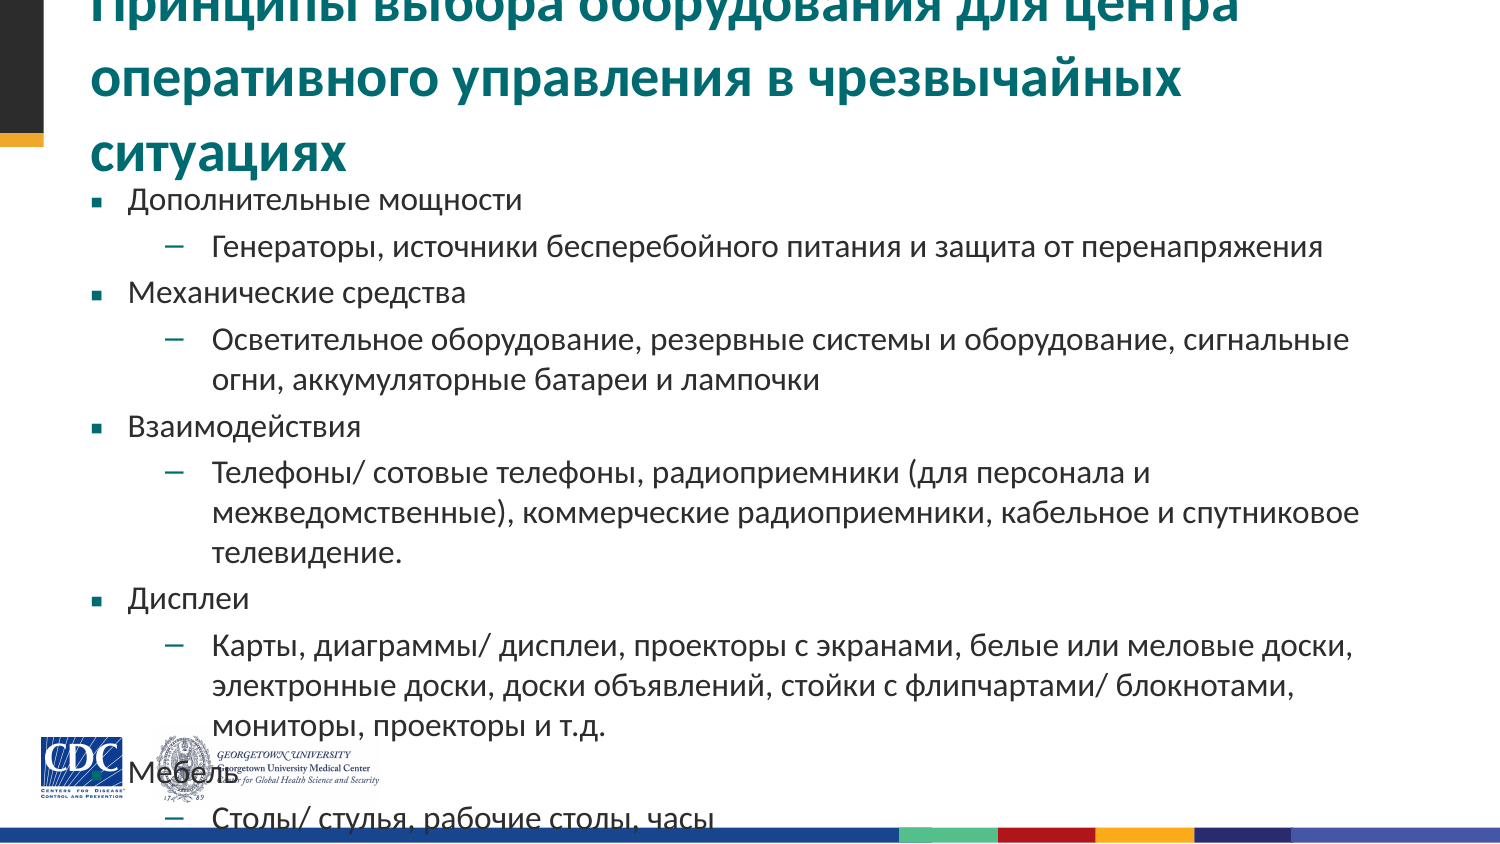

# Принципы выбора оборудования для центра оперативного управления в чрезвычайных ситуациях
Дополнительные мощности
Генераторы, источники бесперебойного питания и защита от перенапряжения
Механические средства
Осветительное оборудование, резервные системы и оборудование, сигнальные огни, аккумуляторные батареи и лампочки
Взаимодействия
Телефоны/ сотовые телефоны, радиоприемники (для персонала и межведомственные), коммерческие радиоприемники, кабельное и спутниковое телевидение.
Дисплеи
Карты, диаграммы/ дисплеи, проекторы с экранами, белые или меловые доски, электронные доски, доски объявлений, стойки с флипчартами/ блокнотами, мониторы, проекторы и т.д.
Мебель
Столы/ стулья, рабочие столы, часы